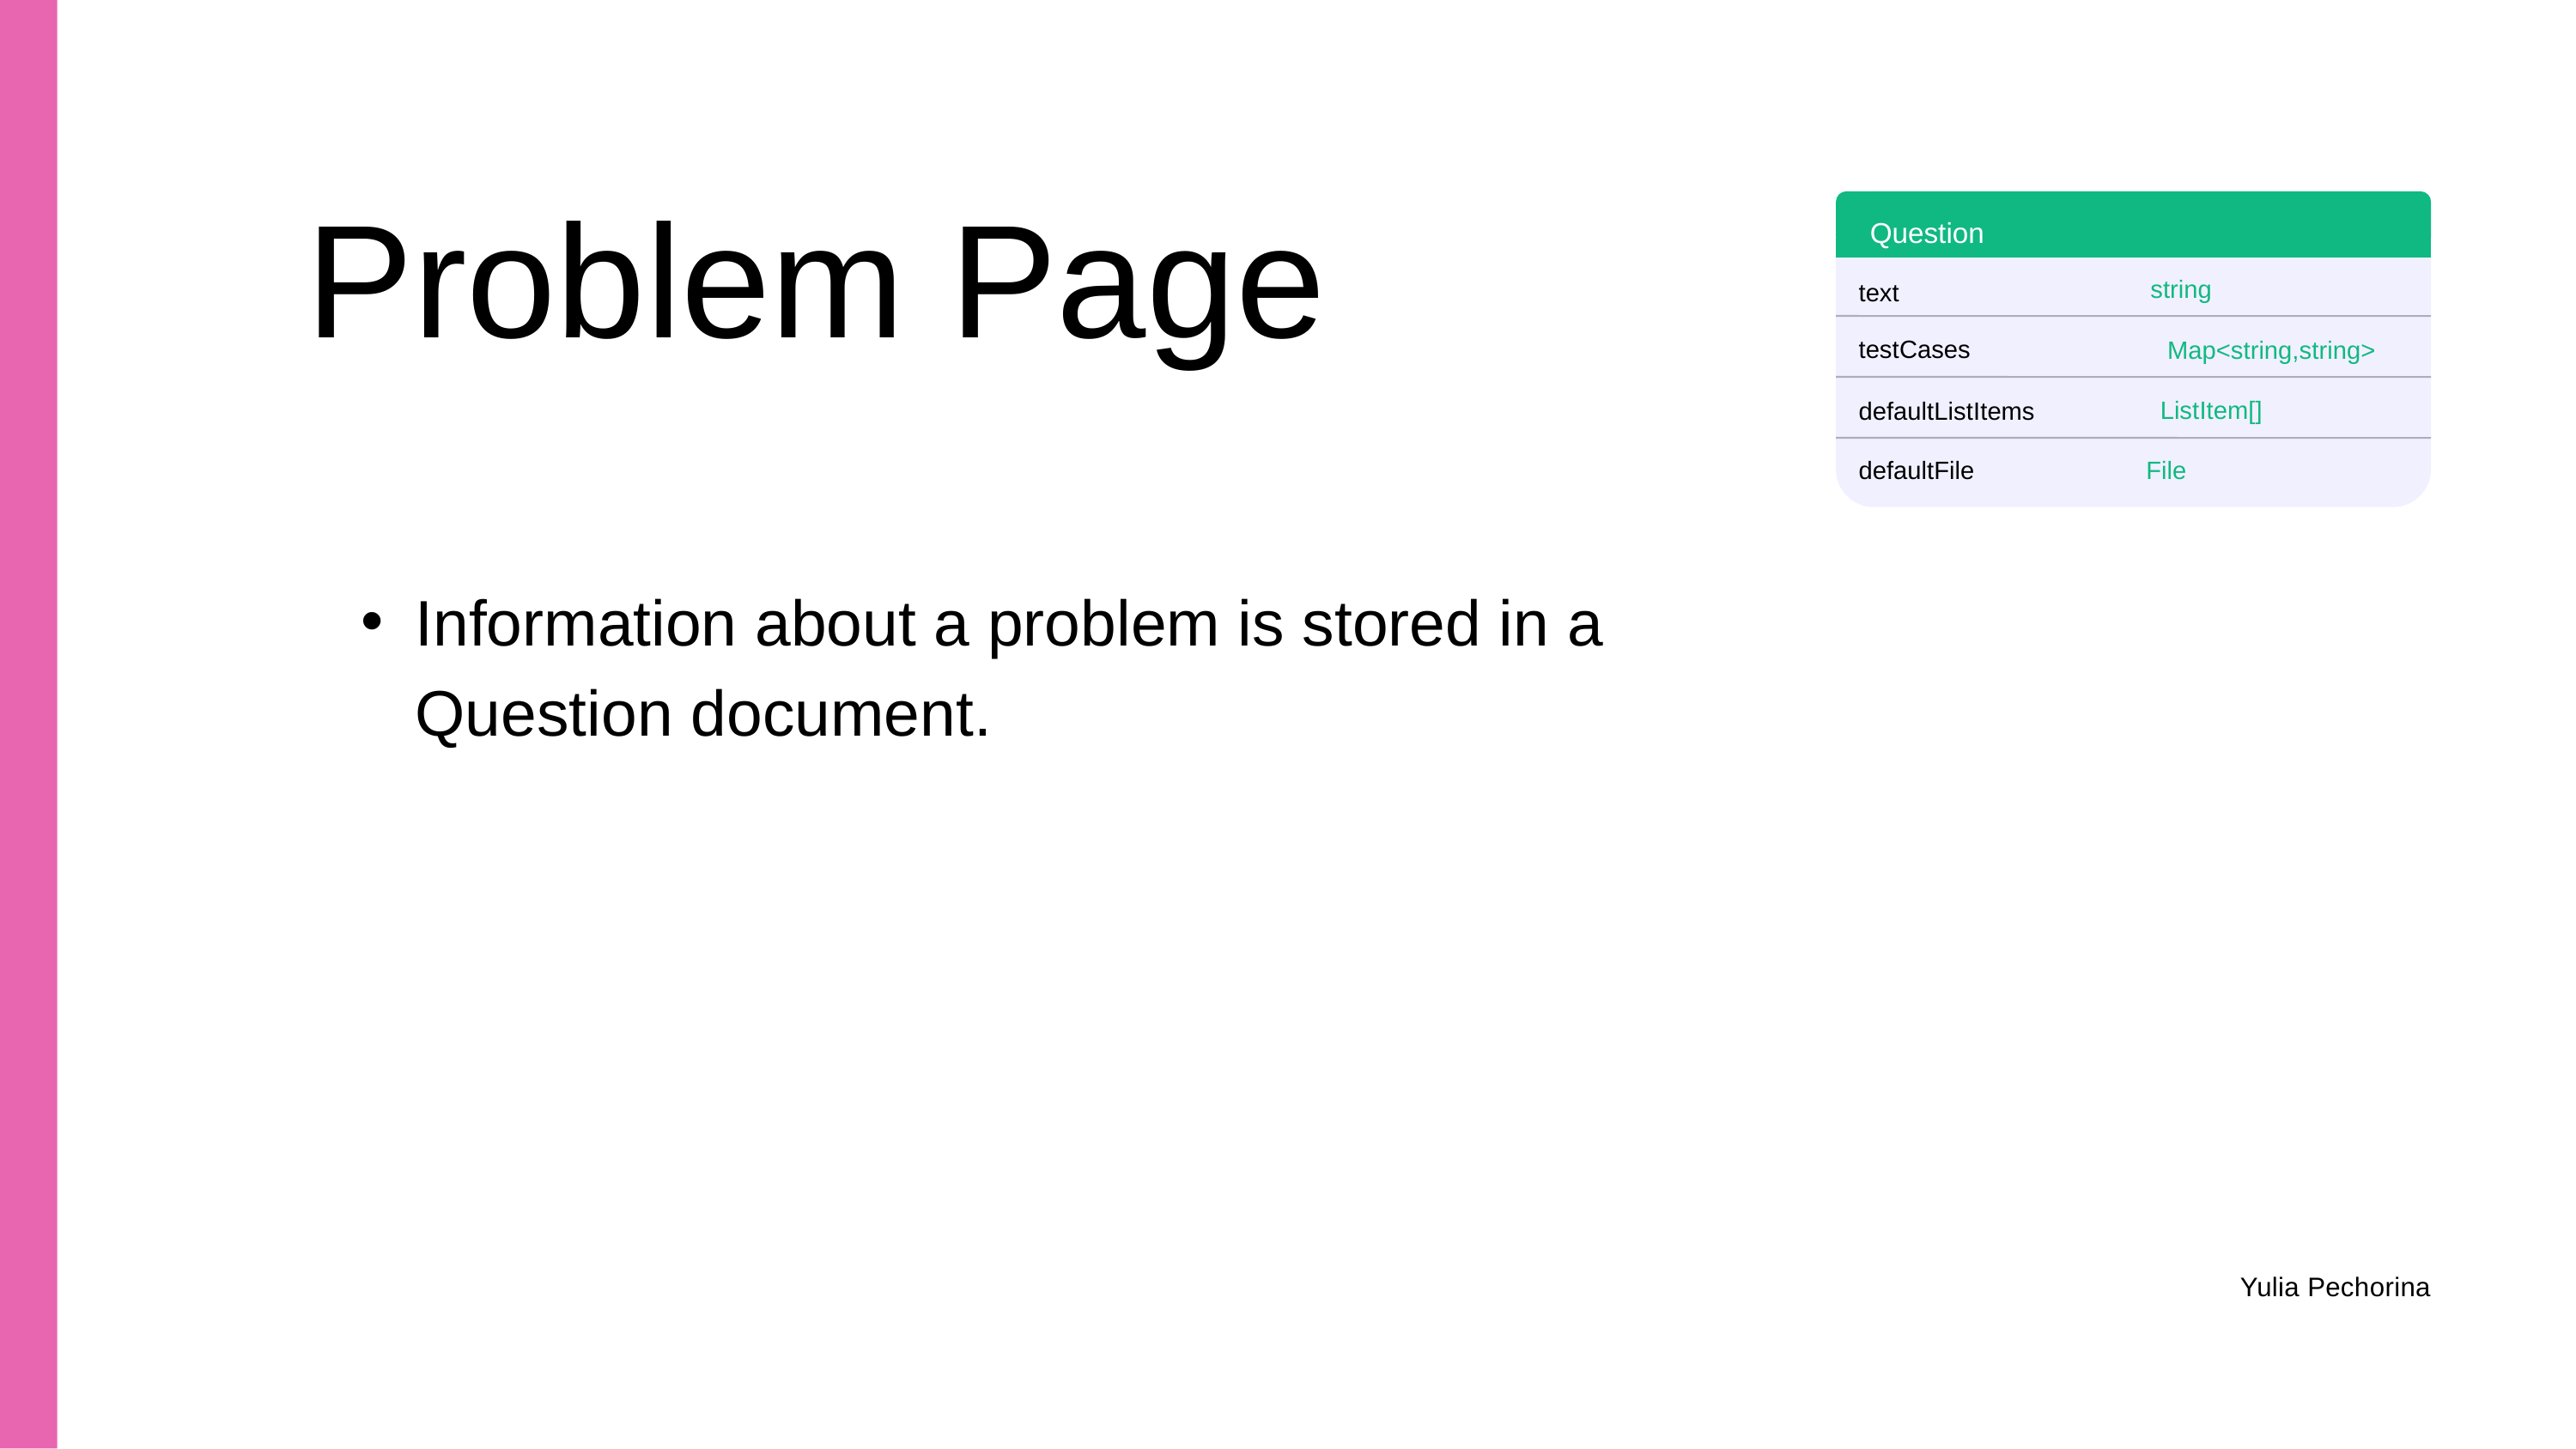

Problem Page

Question

string
text

testCases
Map<string,string>

ListItem[]
defaultListItems

defaultFile
File
Information about a problem is stored in a Question document.

Yulia Pechorina